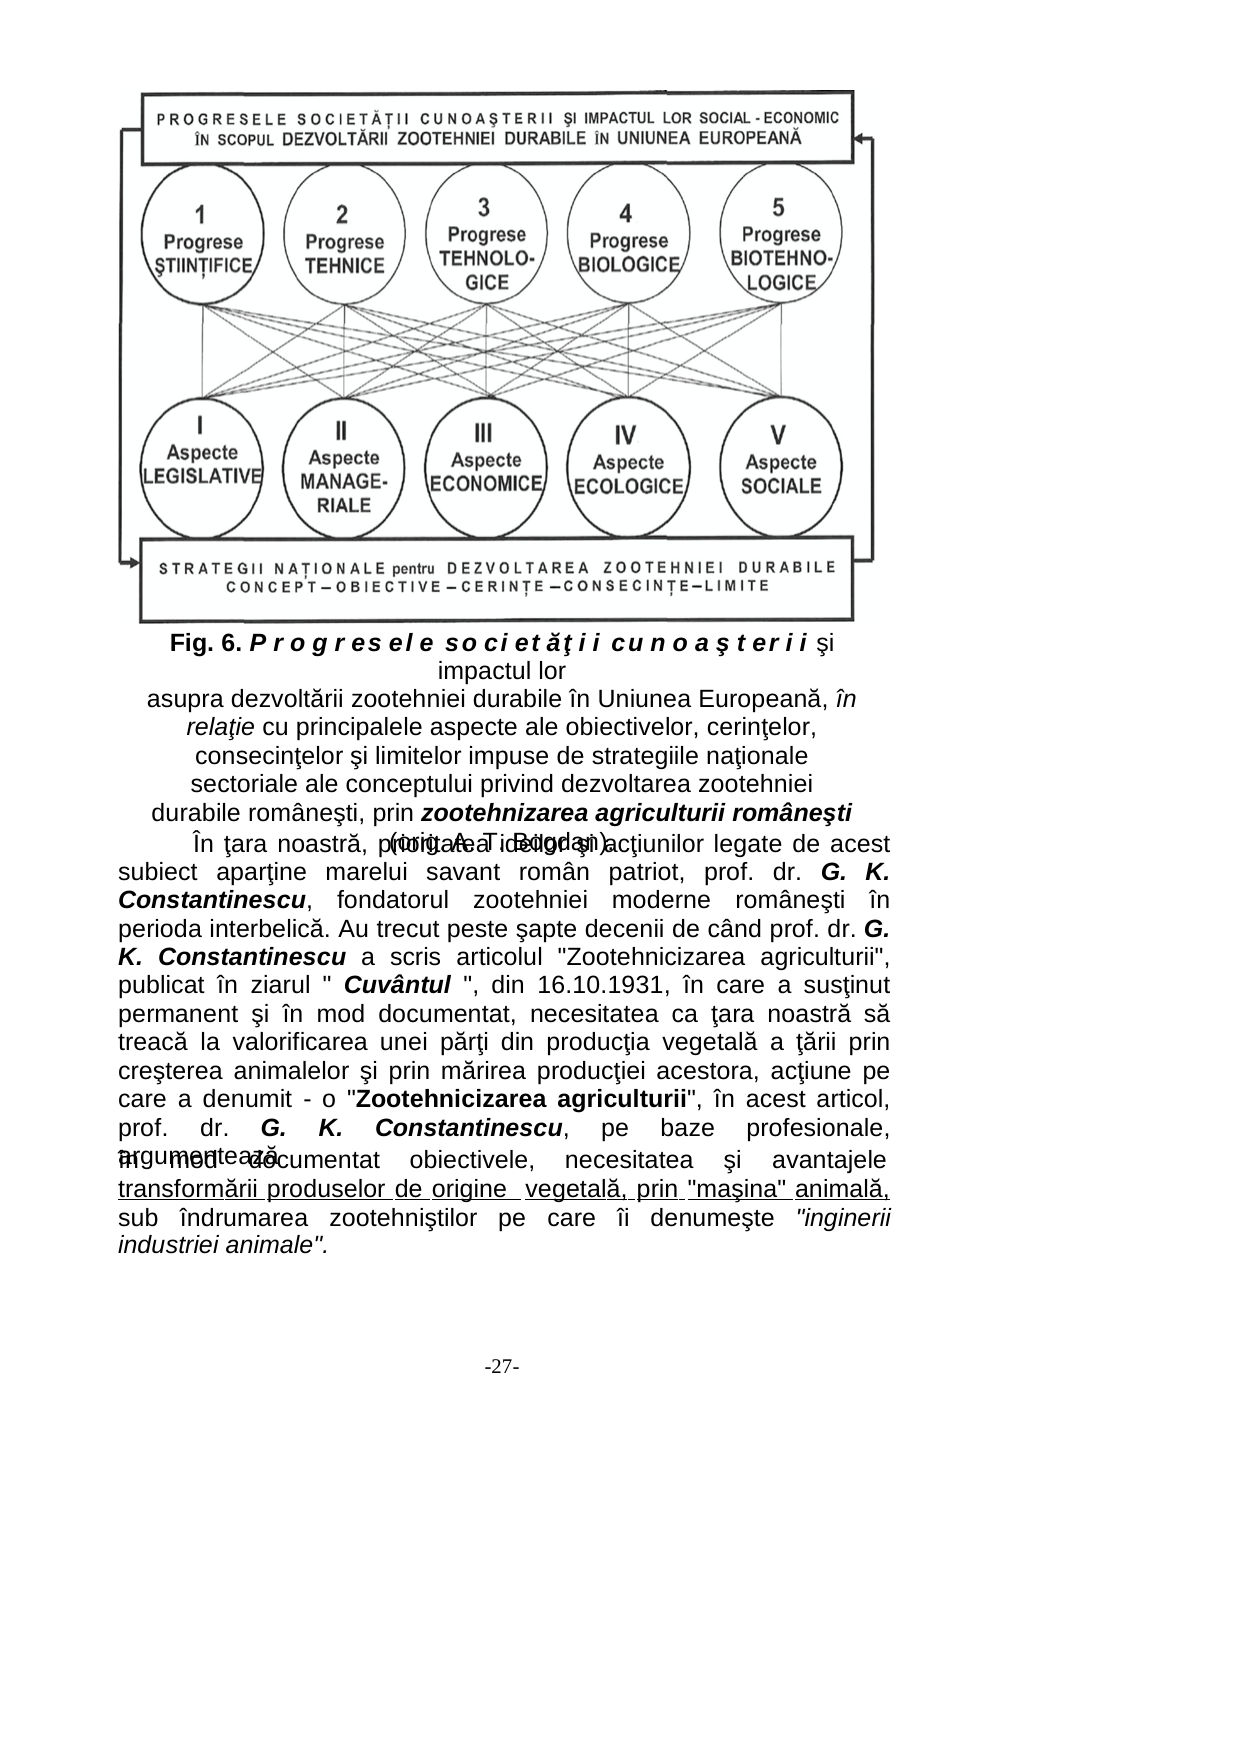

Fig. 6. P r o g r es el e so ci et ăţ i i cu n o a ş t er i i şi impactul lor
asupra dezvoltării zootehniei durabile în Uniunea Europeană, în
relaţie cu principalele aspecte ale obiectivelor, cerinţelor, consecinţelor şi limitelor impuse de strategiile naţionale sectoriale ale conceptului privind dezvoltarea zootehniei durabile româneşti, prin zootehnizarea agriculturii româneşti (orig. A. T. Bogdan).
În ţara noastră, prioritatea ideilor şi acţiunilor legate de acest
subiect aparţine marelui savant român patriot, prof. dr. G. K. Constantinescu,   fondatorul   zootehniei   moderne   româneşti   în perioda interbelică. Au trecut peste şapte decenii de când prof. dr. G. K. Constantinescu a scris articolul "Zootehnicizarea agriculturii", publicat în ziarul " Cuvântul ", din 16.10.1931, în care a susţinut permanent şi în mod documentat, necesitatea ca ţara noastră să treacă la valorificarea unei părţi din producţia vegetală a ţării prin creşterea animalelor şi prin mărirea producţiei acestora, acţiune pe care a denumit - o "Zootehnicizarea agriculturii", în acest articol, prof. dr. G. K. Constantinescu, pe baze profesionale, argumentează
în
mod
documentat
obiectivele,
necesitatea
şi
avantajele

transformării produselor de origine  vegetală, prin "maşina" animală,
sub   îndrumarea   zootehniştilor  pe   care   îi  denumeşte  "inginerii
industriei animale".
-27-